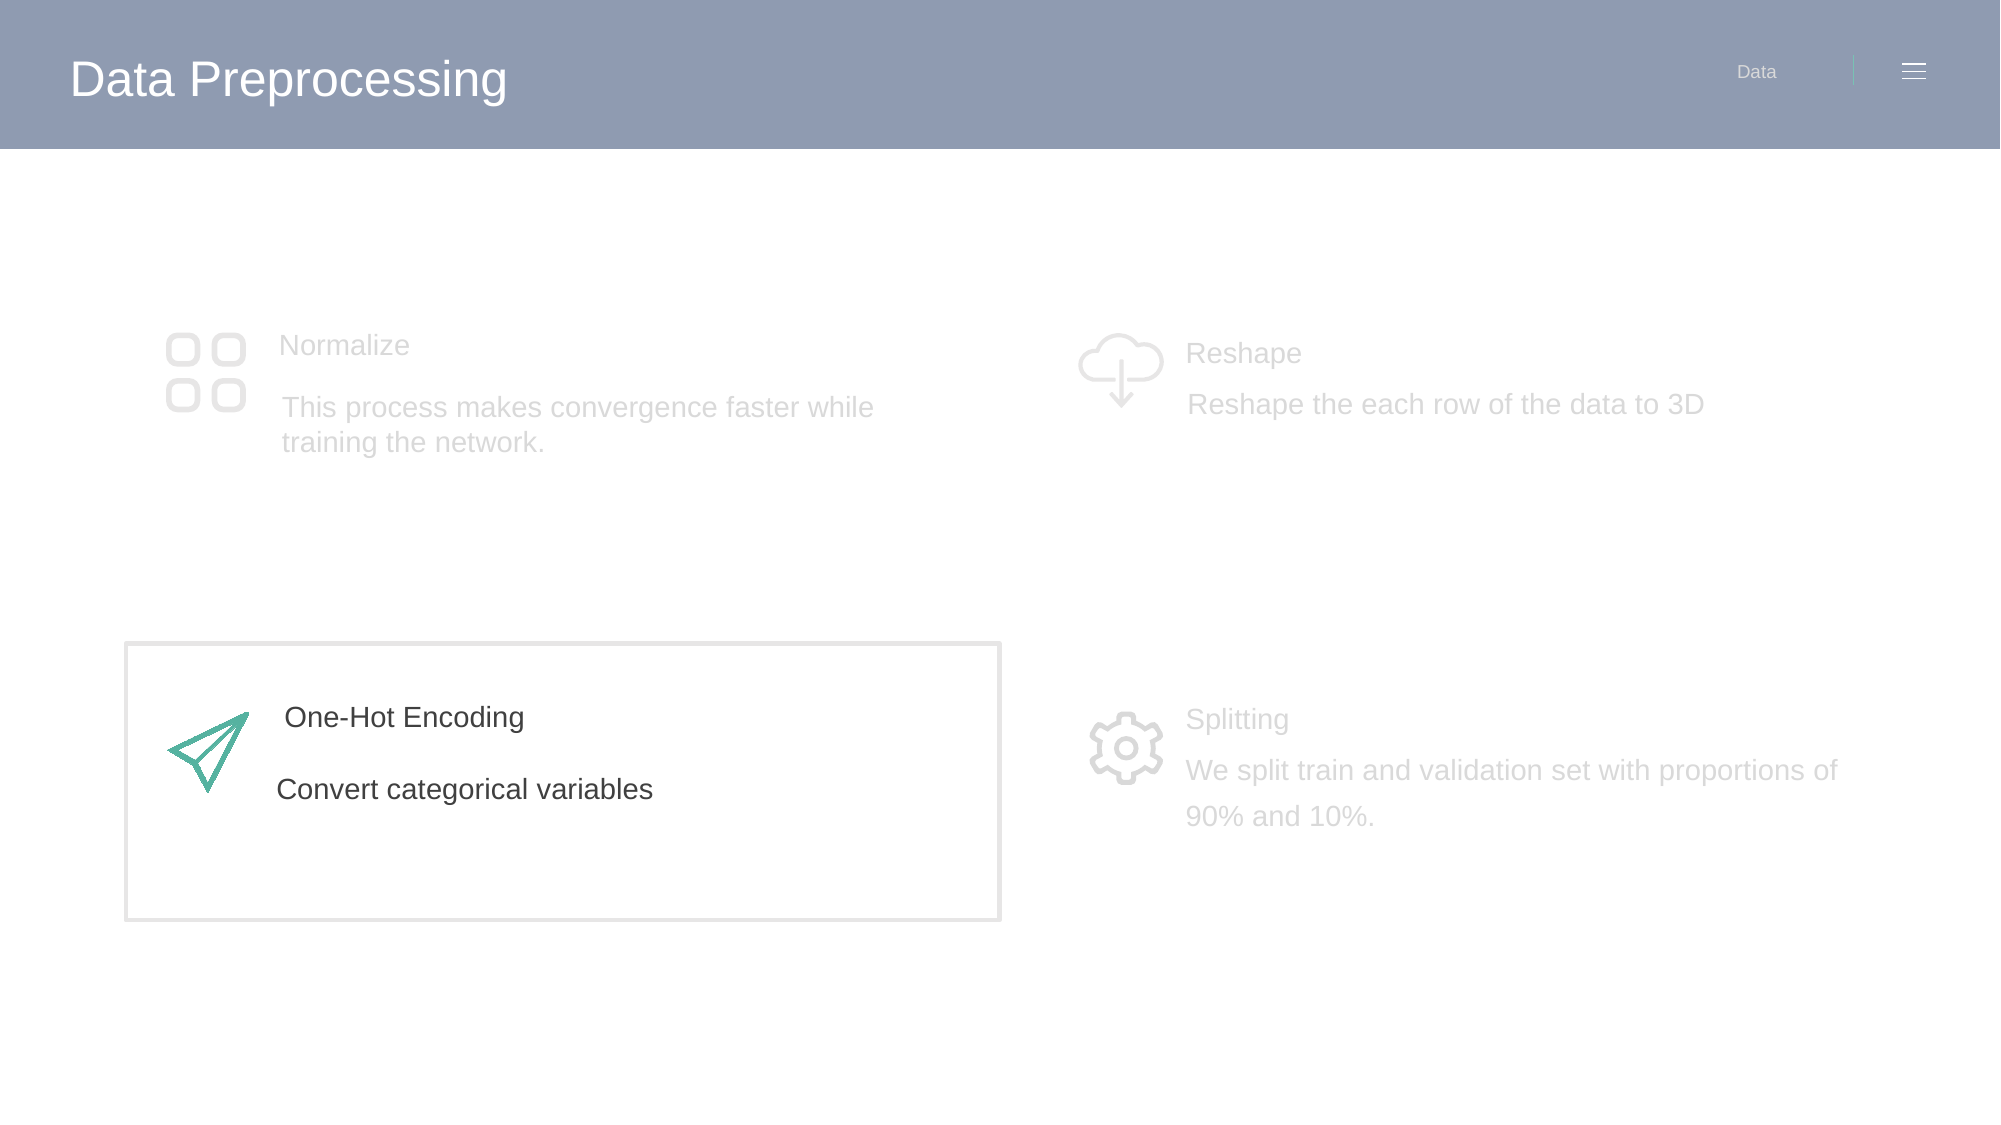

Data Preprocessing
Data
Reshape
Normalize

Reshape the each row of the data to 3D
This process makes convergence faster while training the network.

One-Hot Encoding
Splitting

We split train and validation set with proportions of 90% and 10%.
Convert categorical variables